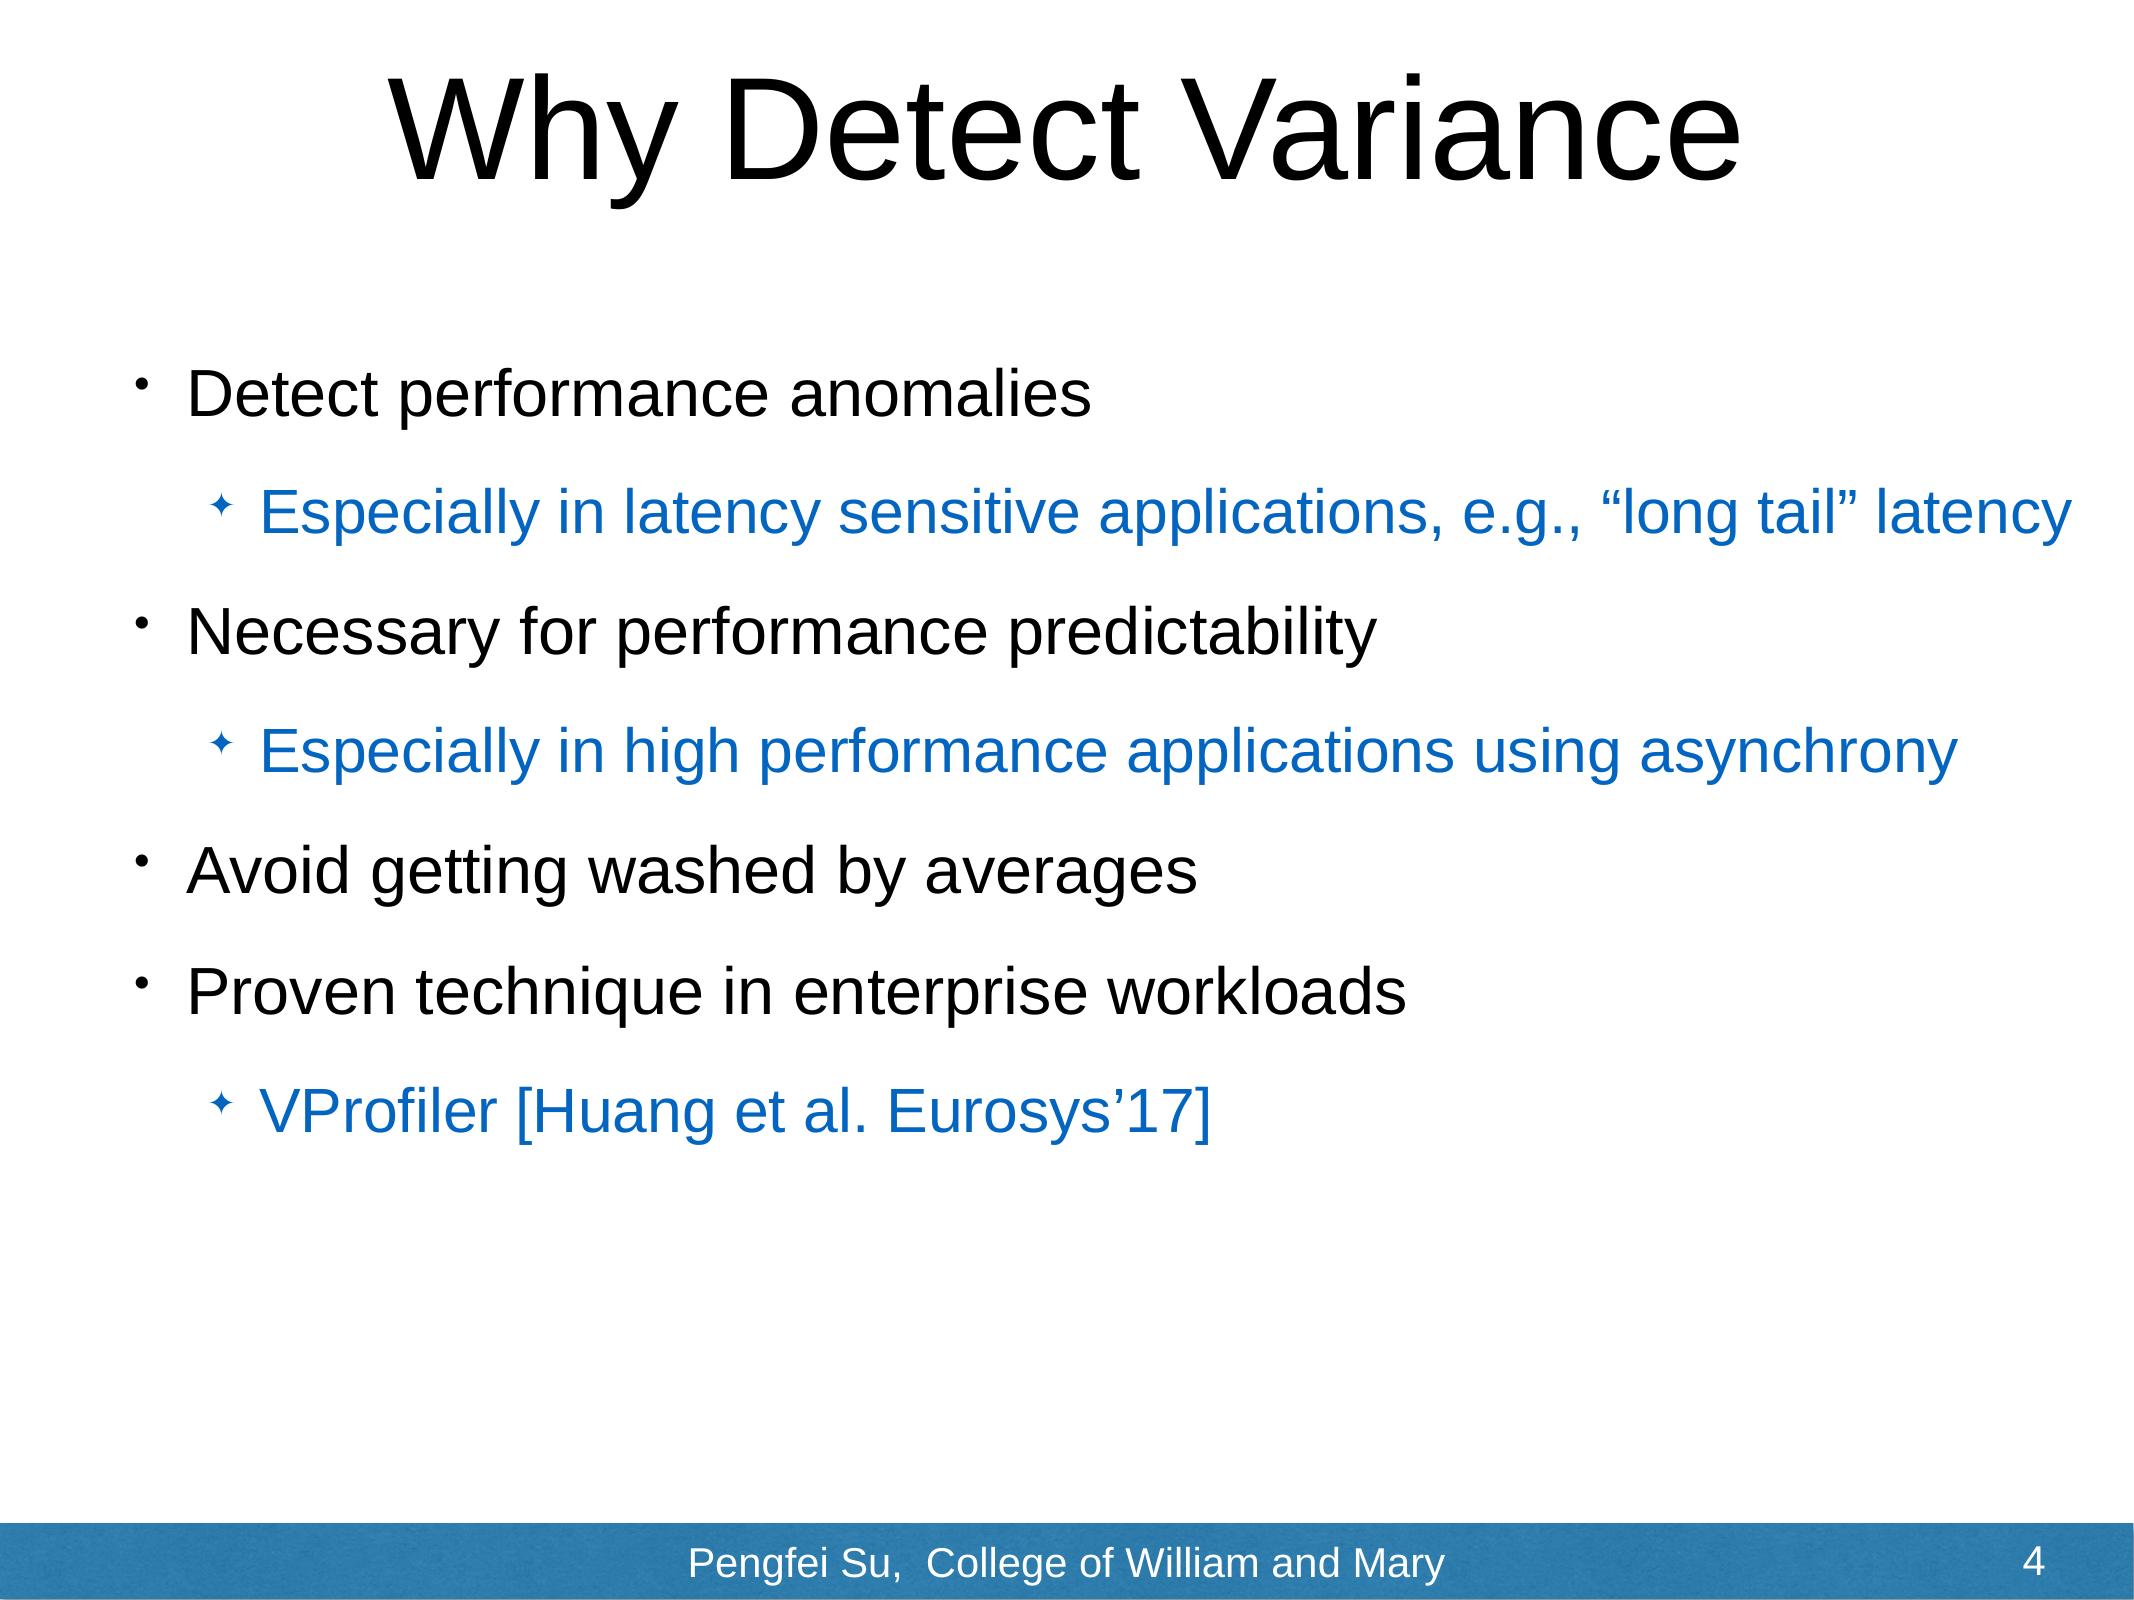

# Why Detect Variance
Detect performance anomalies
Especially in latency sensitive applications, e.g., “long tail” latency
Necessary for performance predictability
Especially in high performance applications using asynchrony
Avoid getting washed by averages
Proven technique in enterprise workloads
VProfiler [Huang et al. Eurosys’17]

4